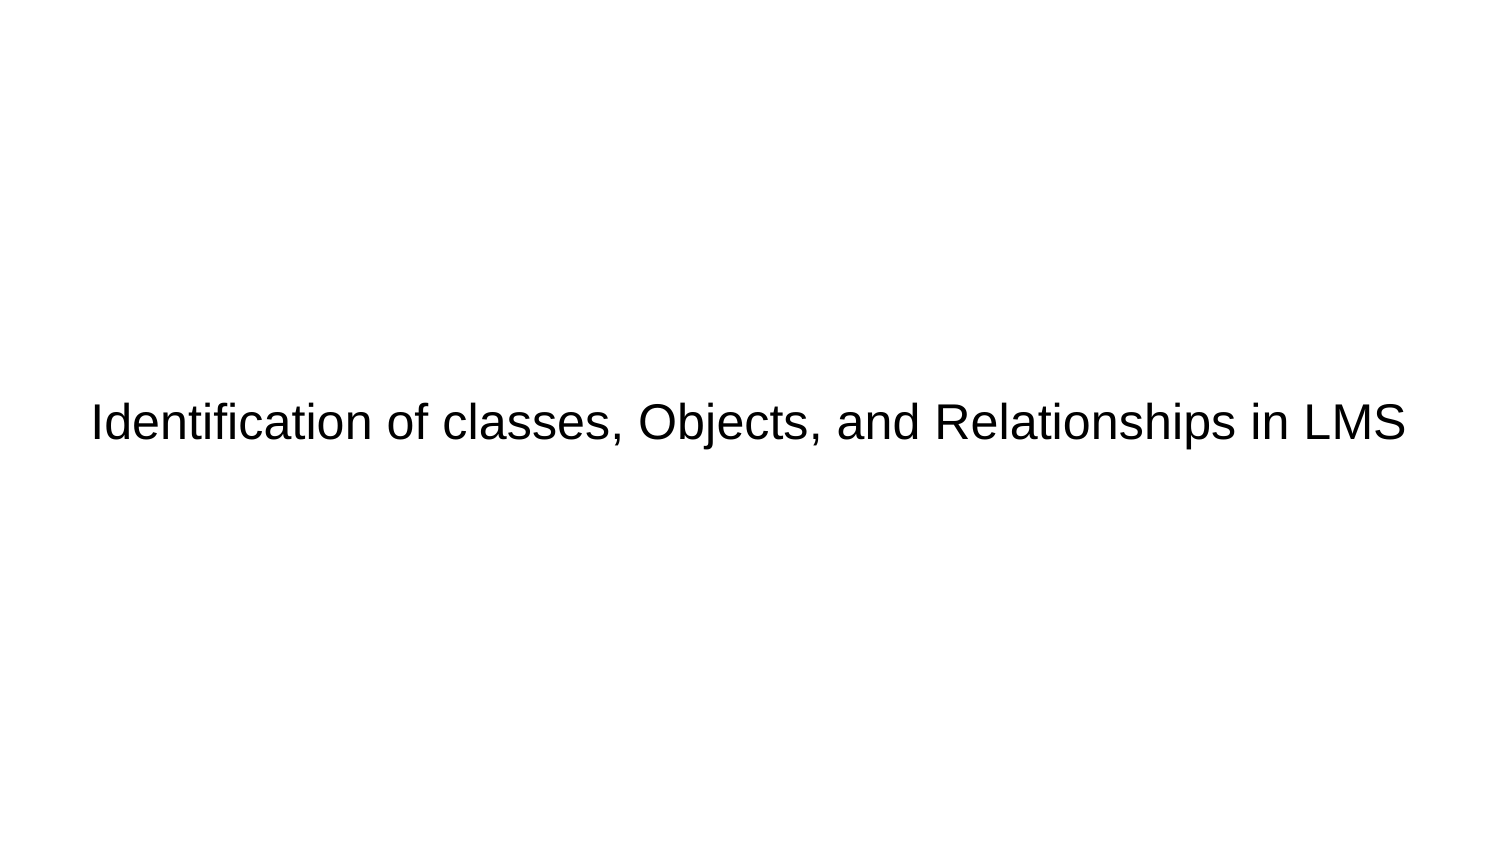

# Identification of classes, Objects, and Relationships in LMS